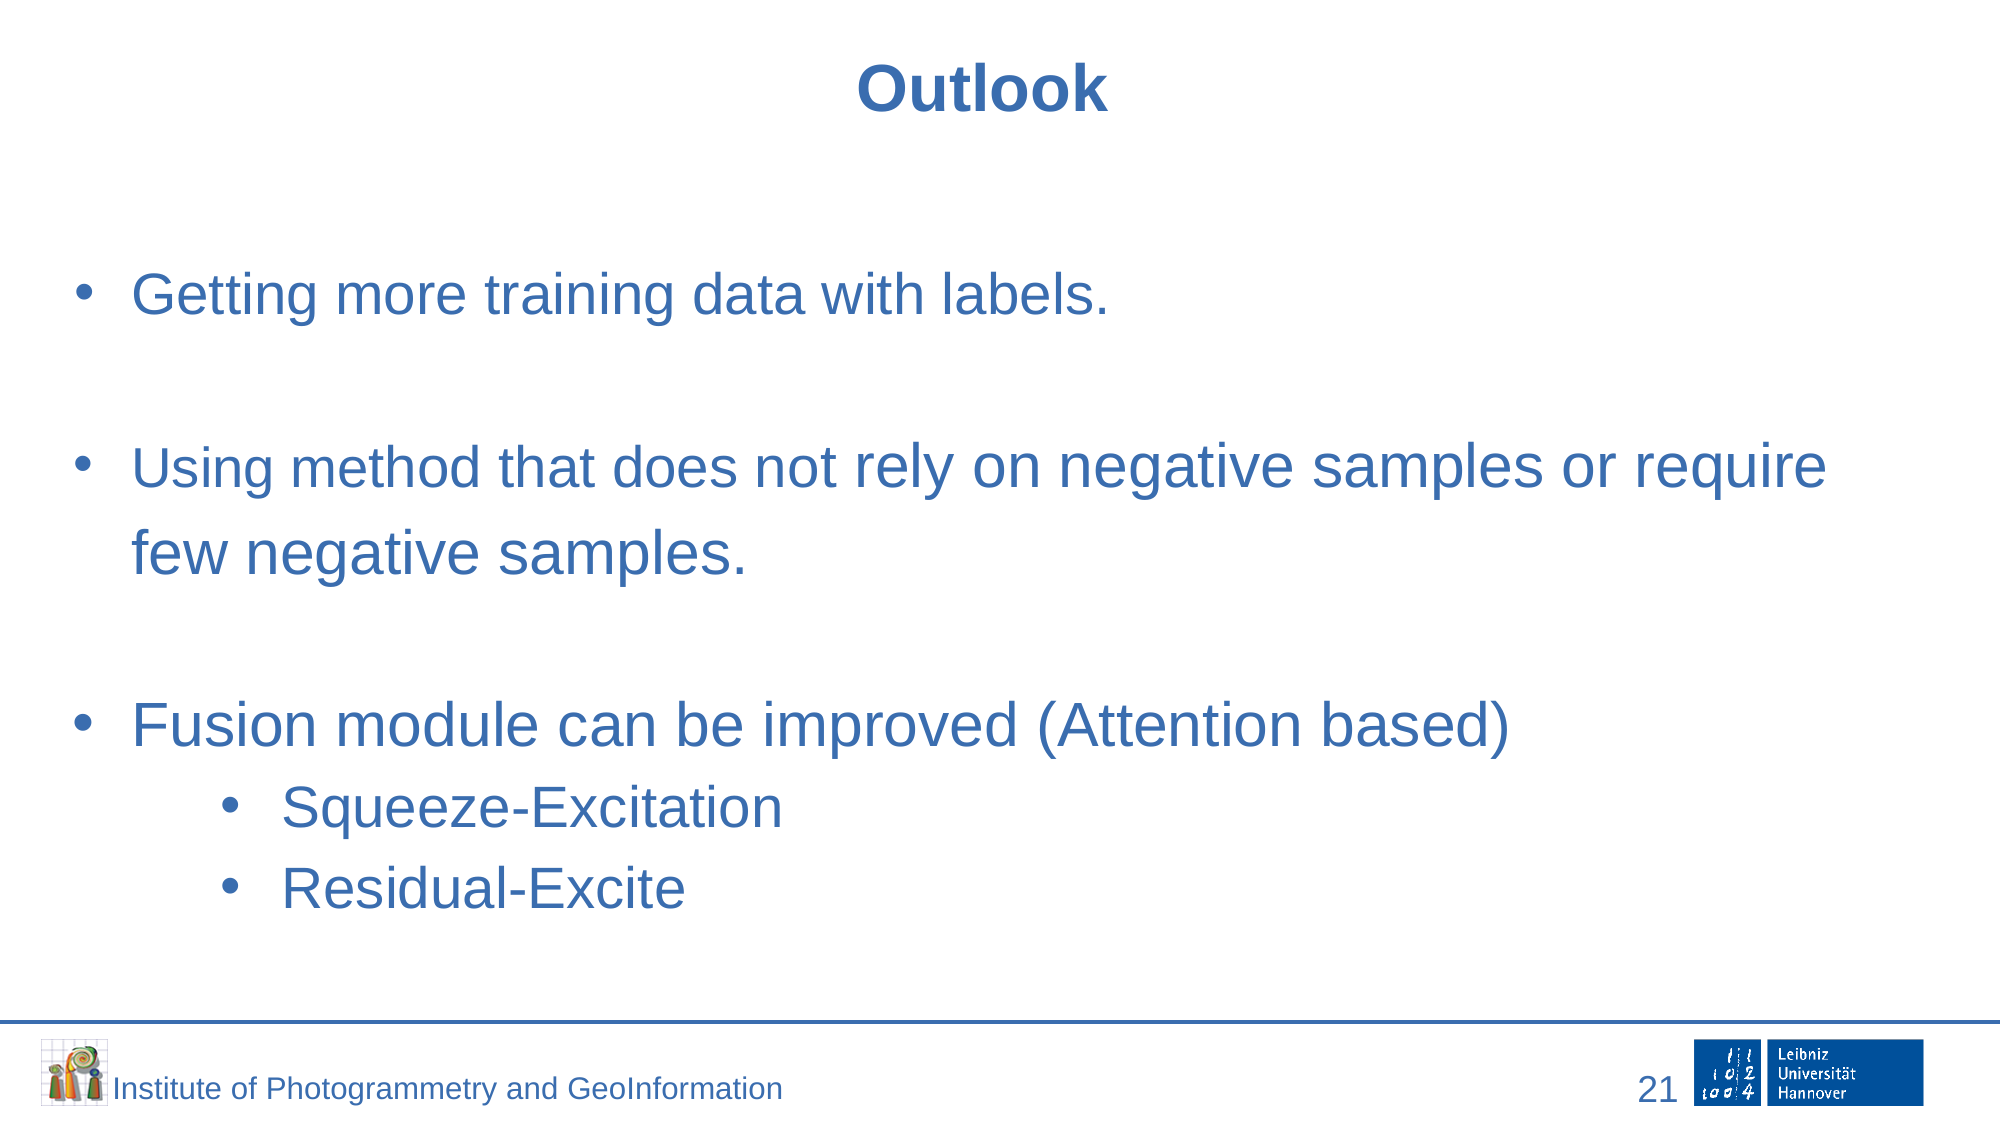

# Outlook

Getting more training data with labels.

Using method that does not rely on negative samples or require few negative samples.

Fusion module can be improved (Attention based)
Squeeze-Excitation
Residual-Excite